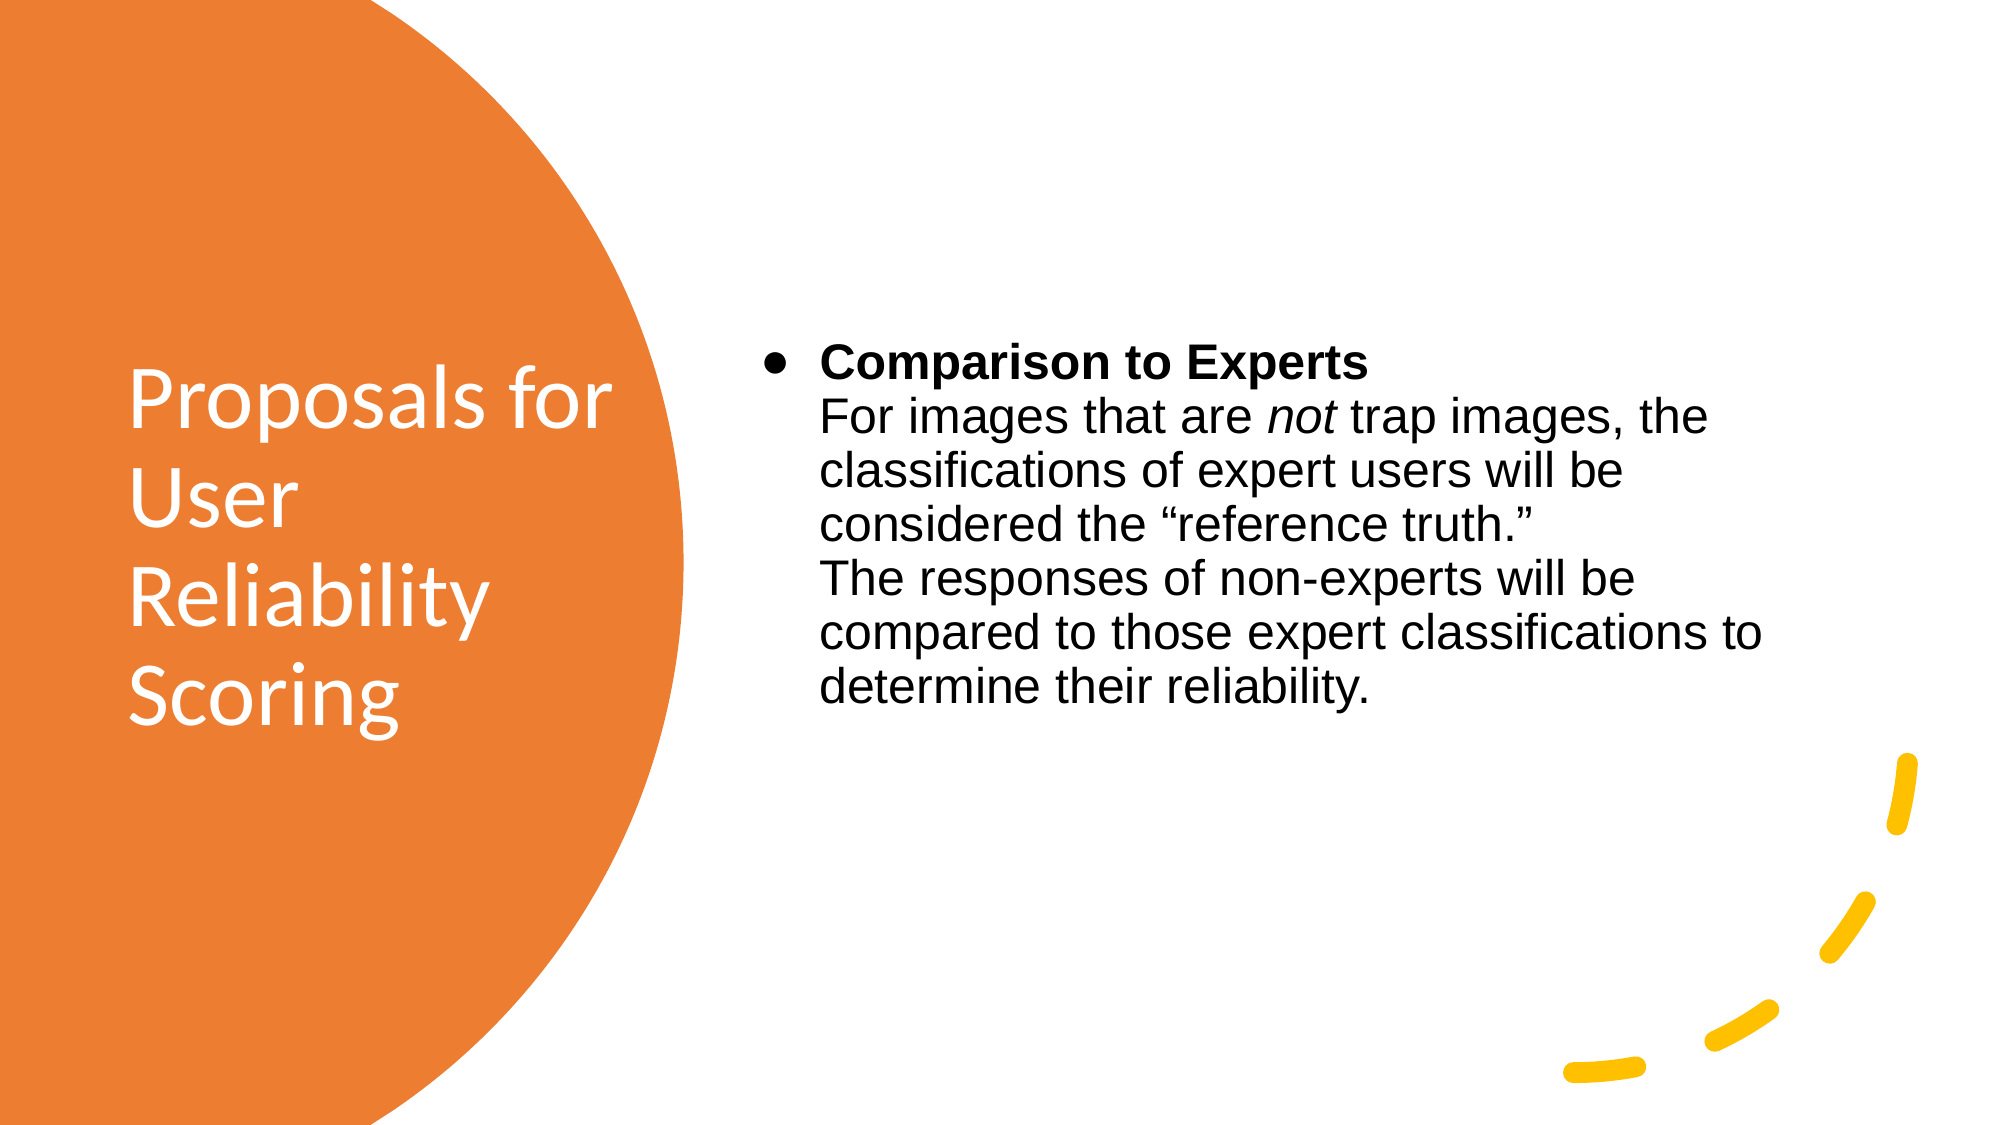

Comparison to Experts
For images that are not trap images, the classifications of expert users will be considered the “reference truth.”
The responses of non-experts will be compared to those expert classifications to determine their reliability.
# Proposals for User Reliability Scoring